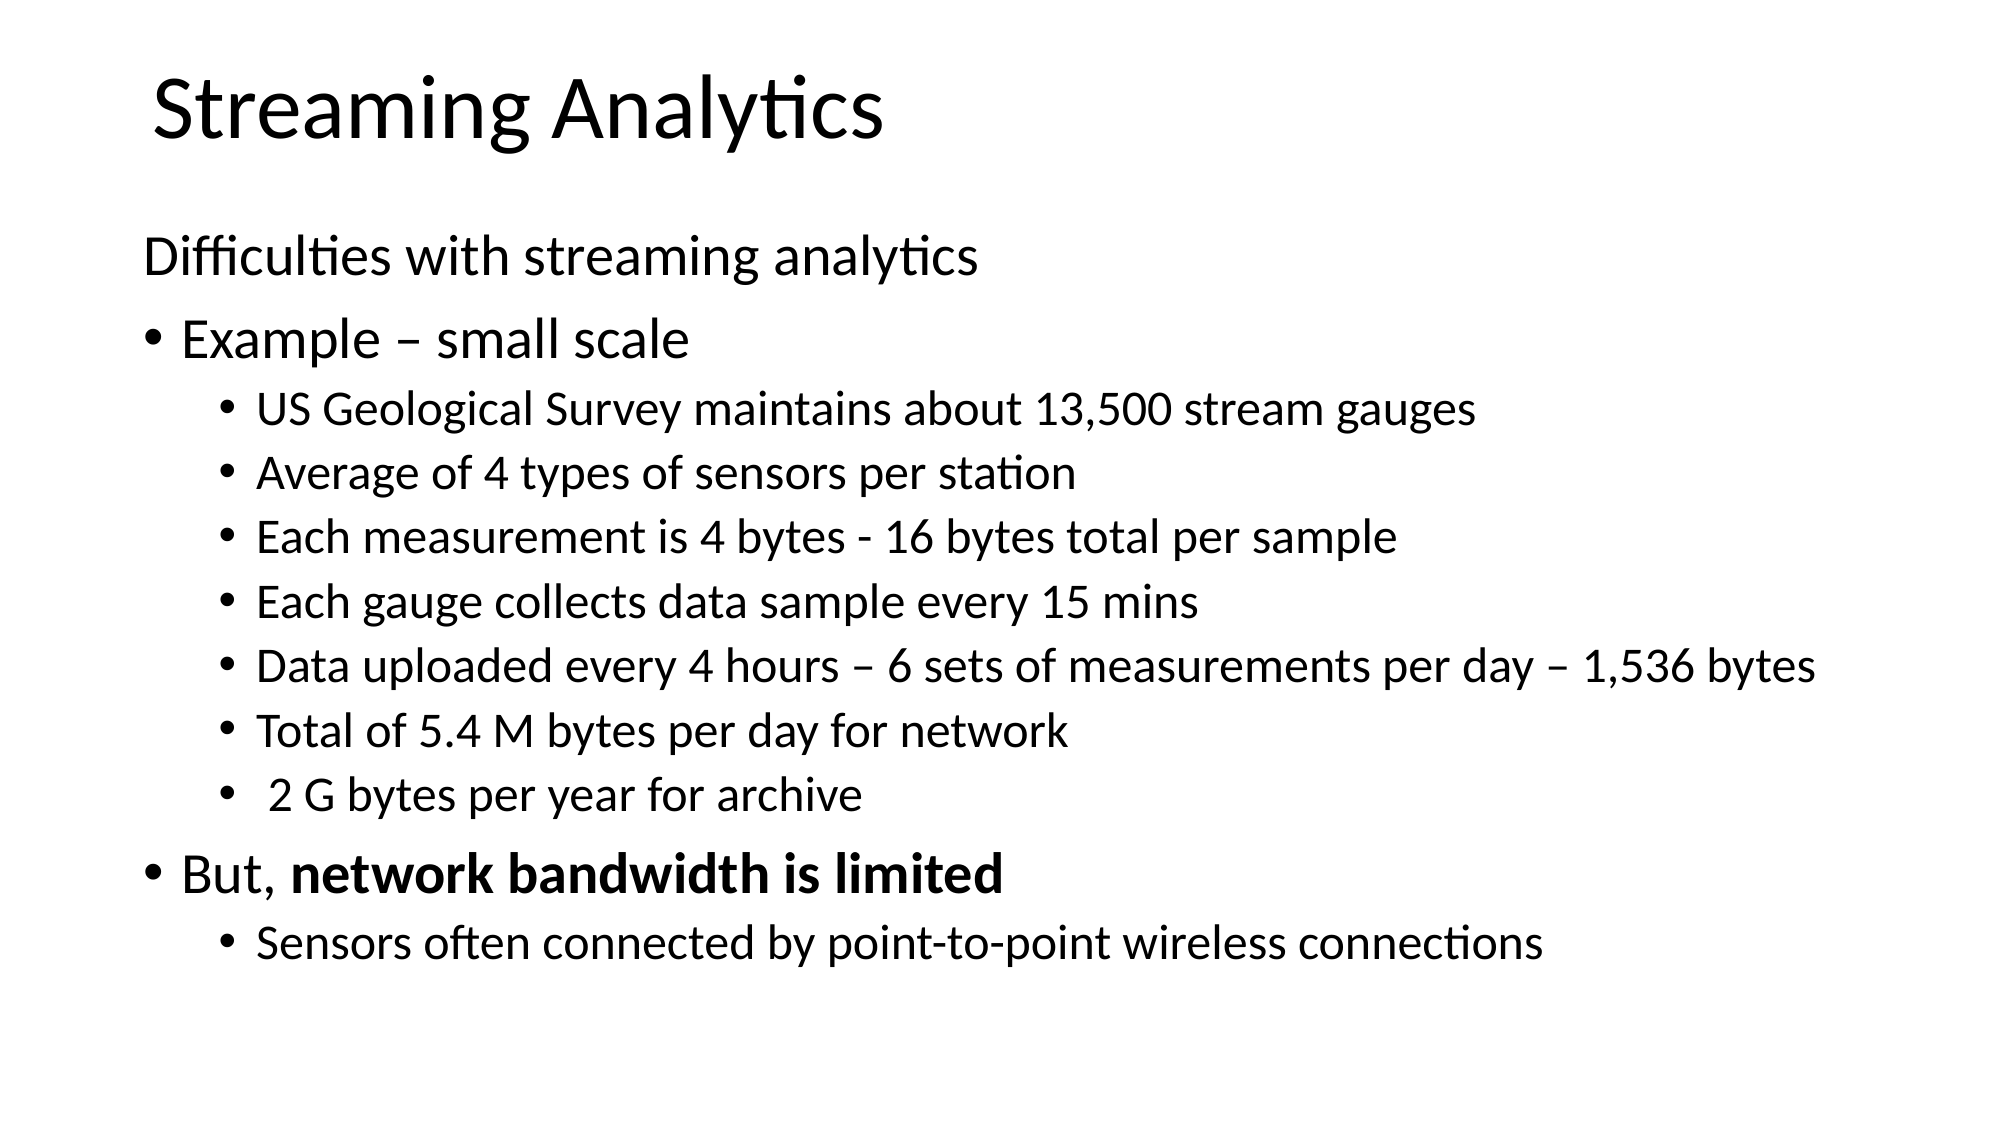

Streaming Analytics
Difficulties with streaming analytics
Example – small scale
US Geological Survey maintains about 13,500 stream gauges
Average of 4 types of sensors per station
Each measurement is 4 bytes - 16 bytes total per sample
Each gauge collects data sample every 15 mins
Data uploaded every 4 hours – 6 sets of measurements per day – 1,536 bytes
Total of 5.4 M bytes per day for network
 2 G bytes per year for archive
But, network bandwidth is limited
Sensors often connected by point-to-point wireless connections